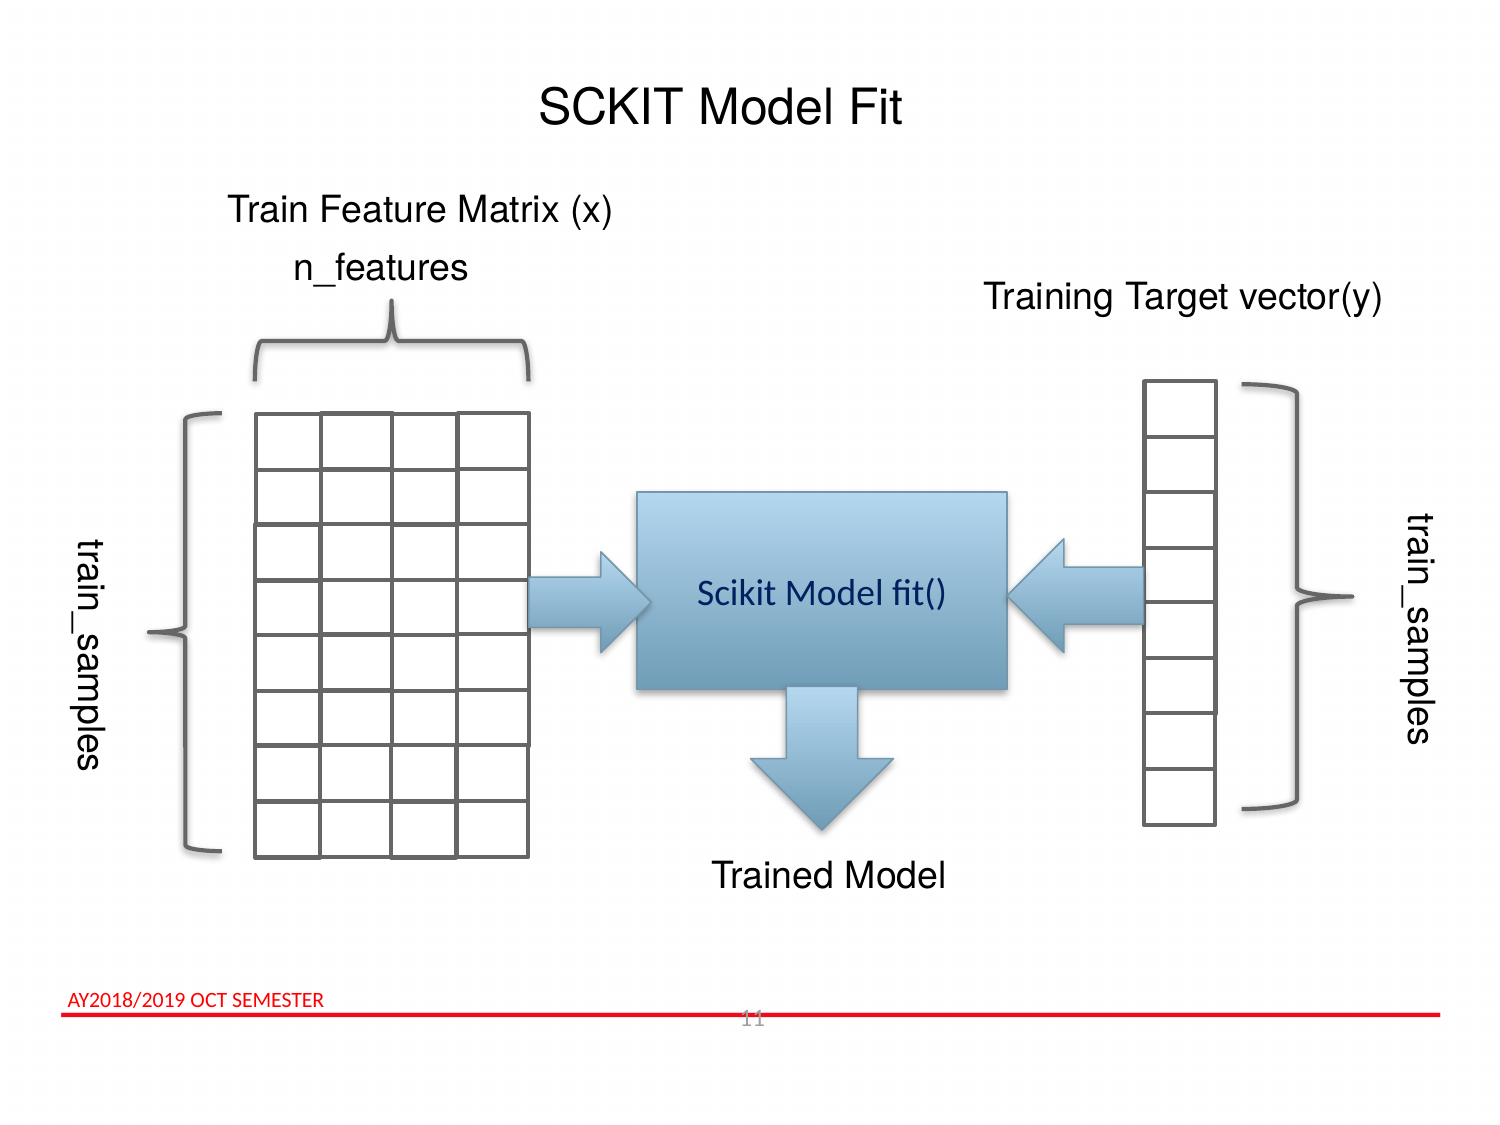

SCKIT Model Fit
Train Feature Matrix (x)

n_features
Training Target vector(y)

Scikit Model fit()
train_samples
train_samples

Trained Model
 AY2018/2019 OCT SEMESTER
11